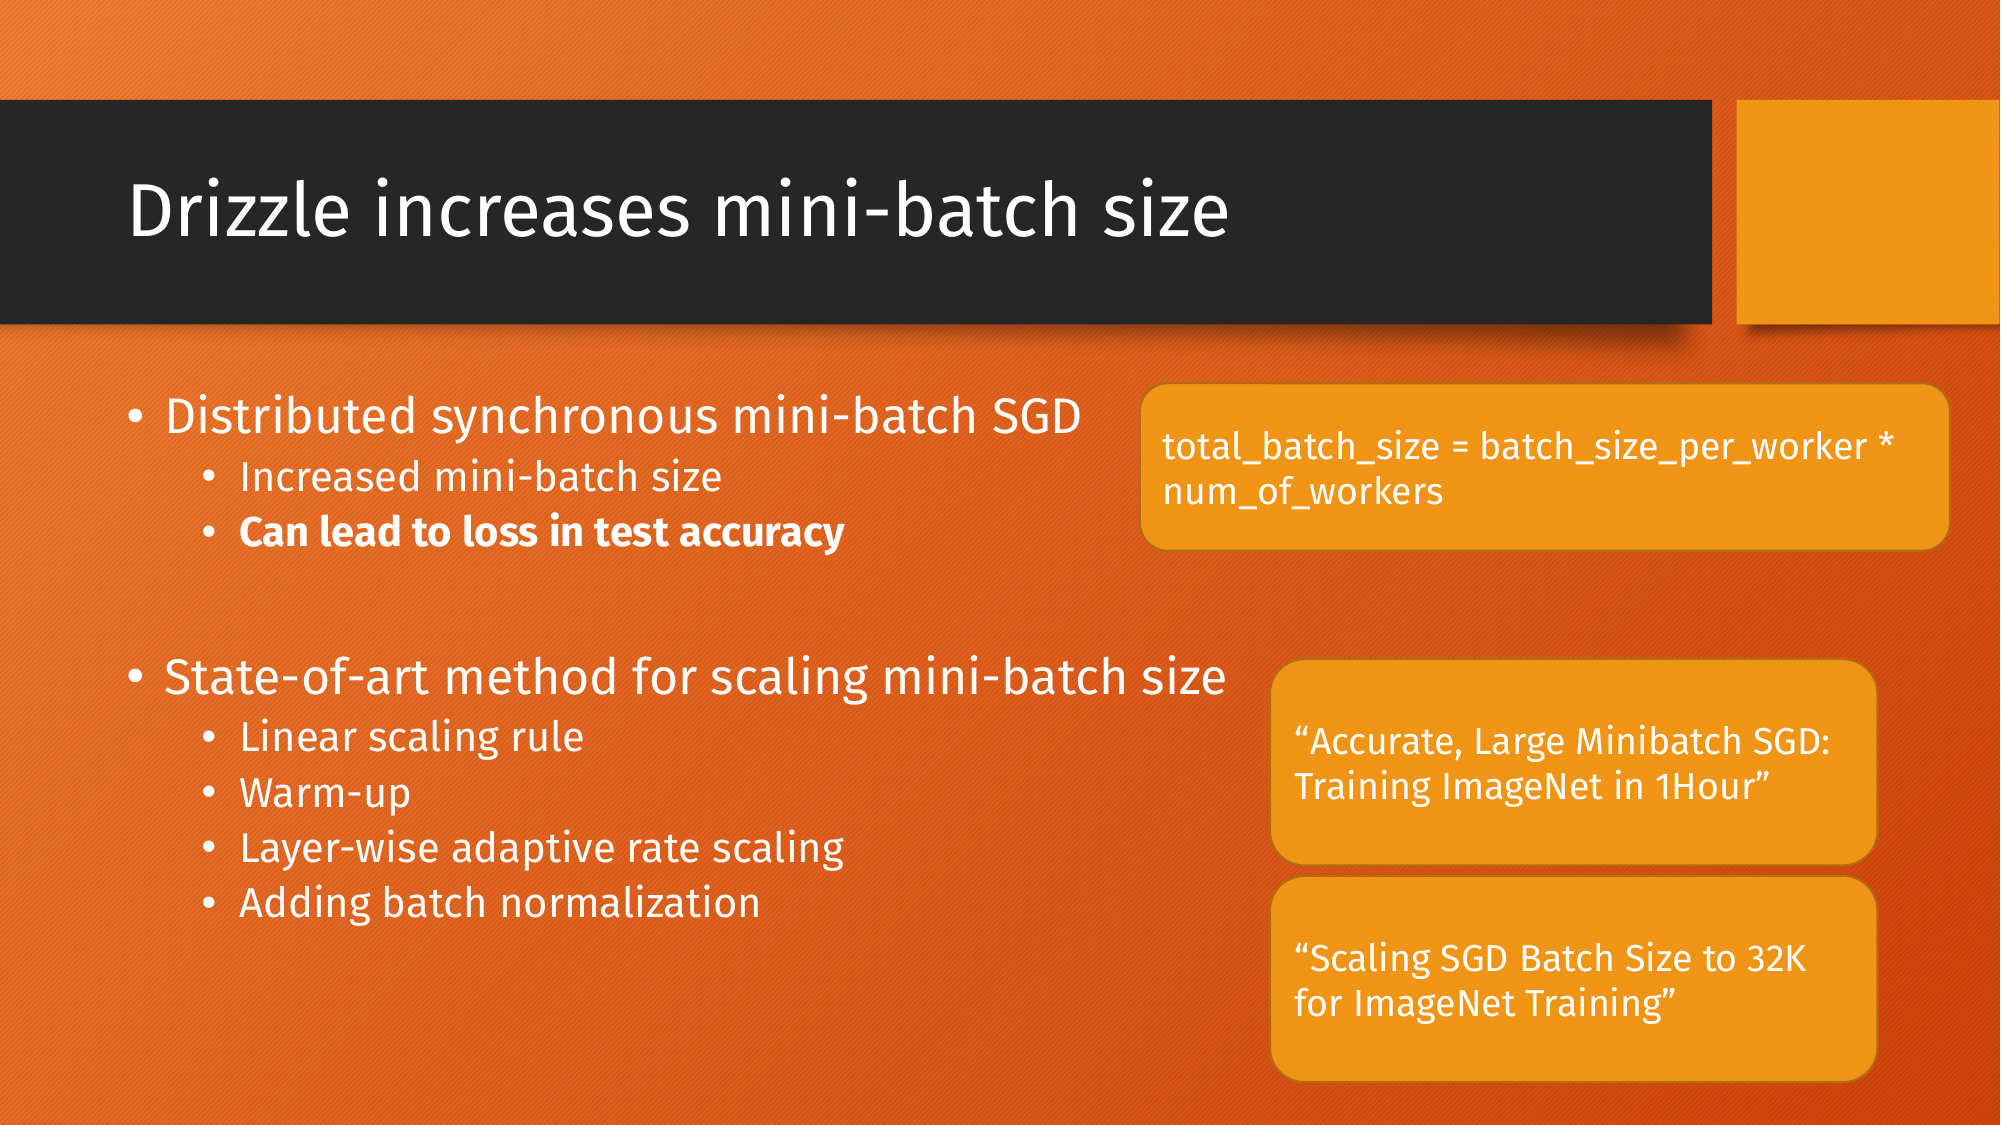

# Drizzle increases mini-batch size
Distributed synchronous mini-batch SGD
Increased mini-batch size
Can lead to loss in test accuracy

State-of-art method for scaling mini-batch size
Linear scaling rule
Warm-up
Layer-wise adaptive rate scaling
Adding batch normalization
total_batch_size = batch_size_per_worker * num_of_workers
“Accurate, Large Minibatch SGD: Training ImageNet in 1Hour”
“Scaling SGD Batch Size to 32K for ImageNet Training”